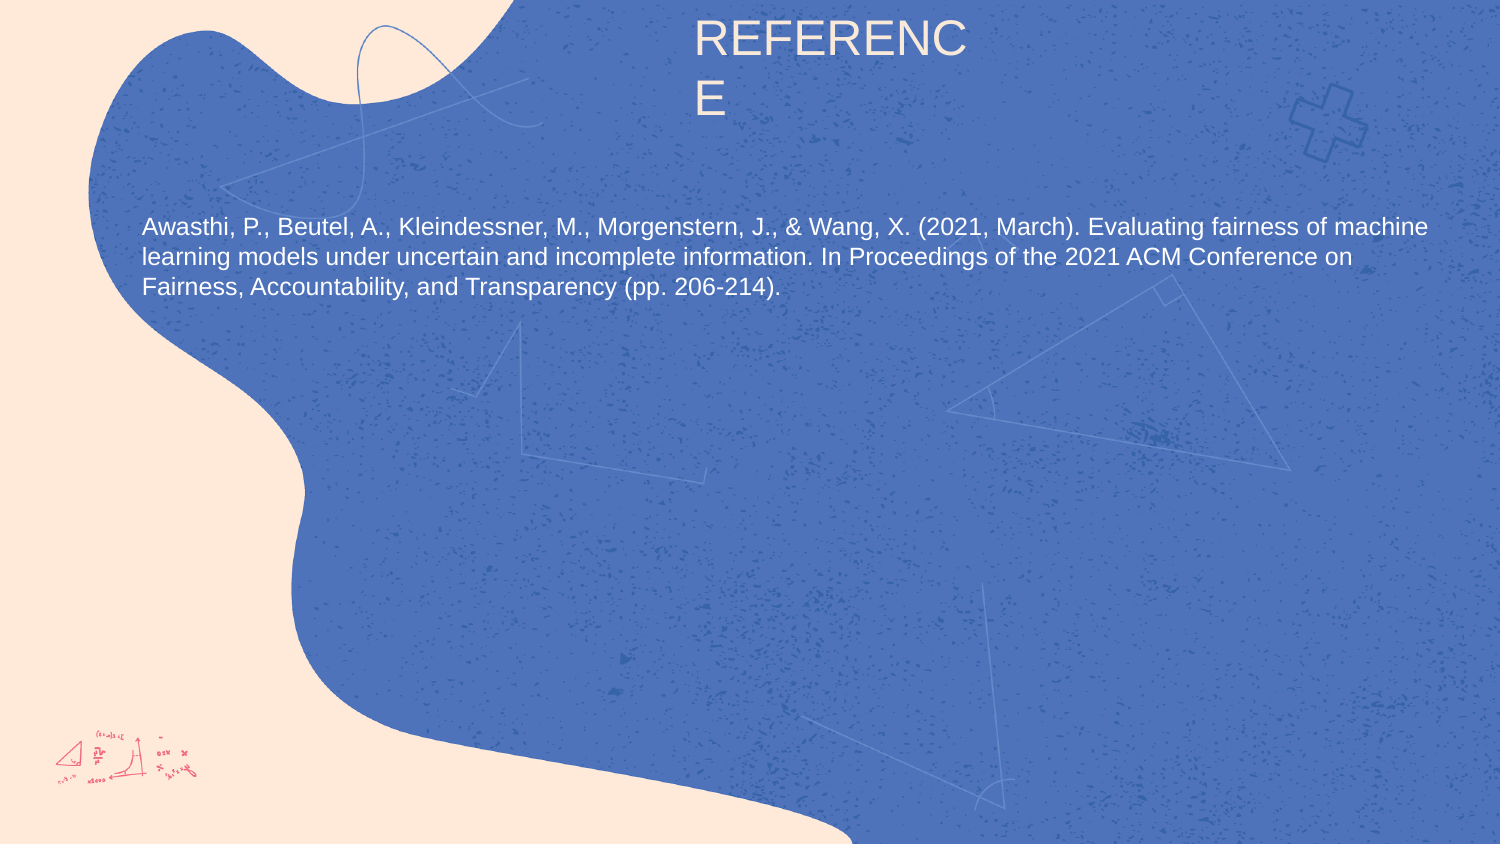

# REFERENCE
Awasthi, P., Beutel, A., Kleindessner, M., Morgenstern, J., & Wang, X. (2021, March). Evaluating fairness of machine learning models under uncertain and incomplete information. In Proceedings of the 2021 ACM Conference on Fairness, Accountability, and Transparency (pp. 206-214).